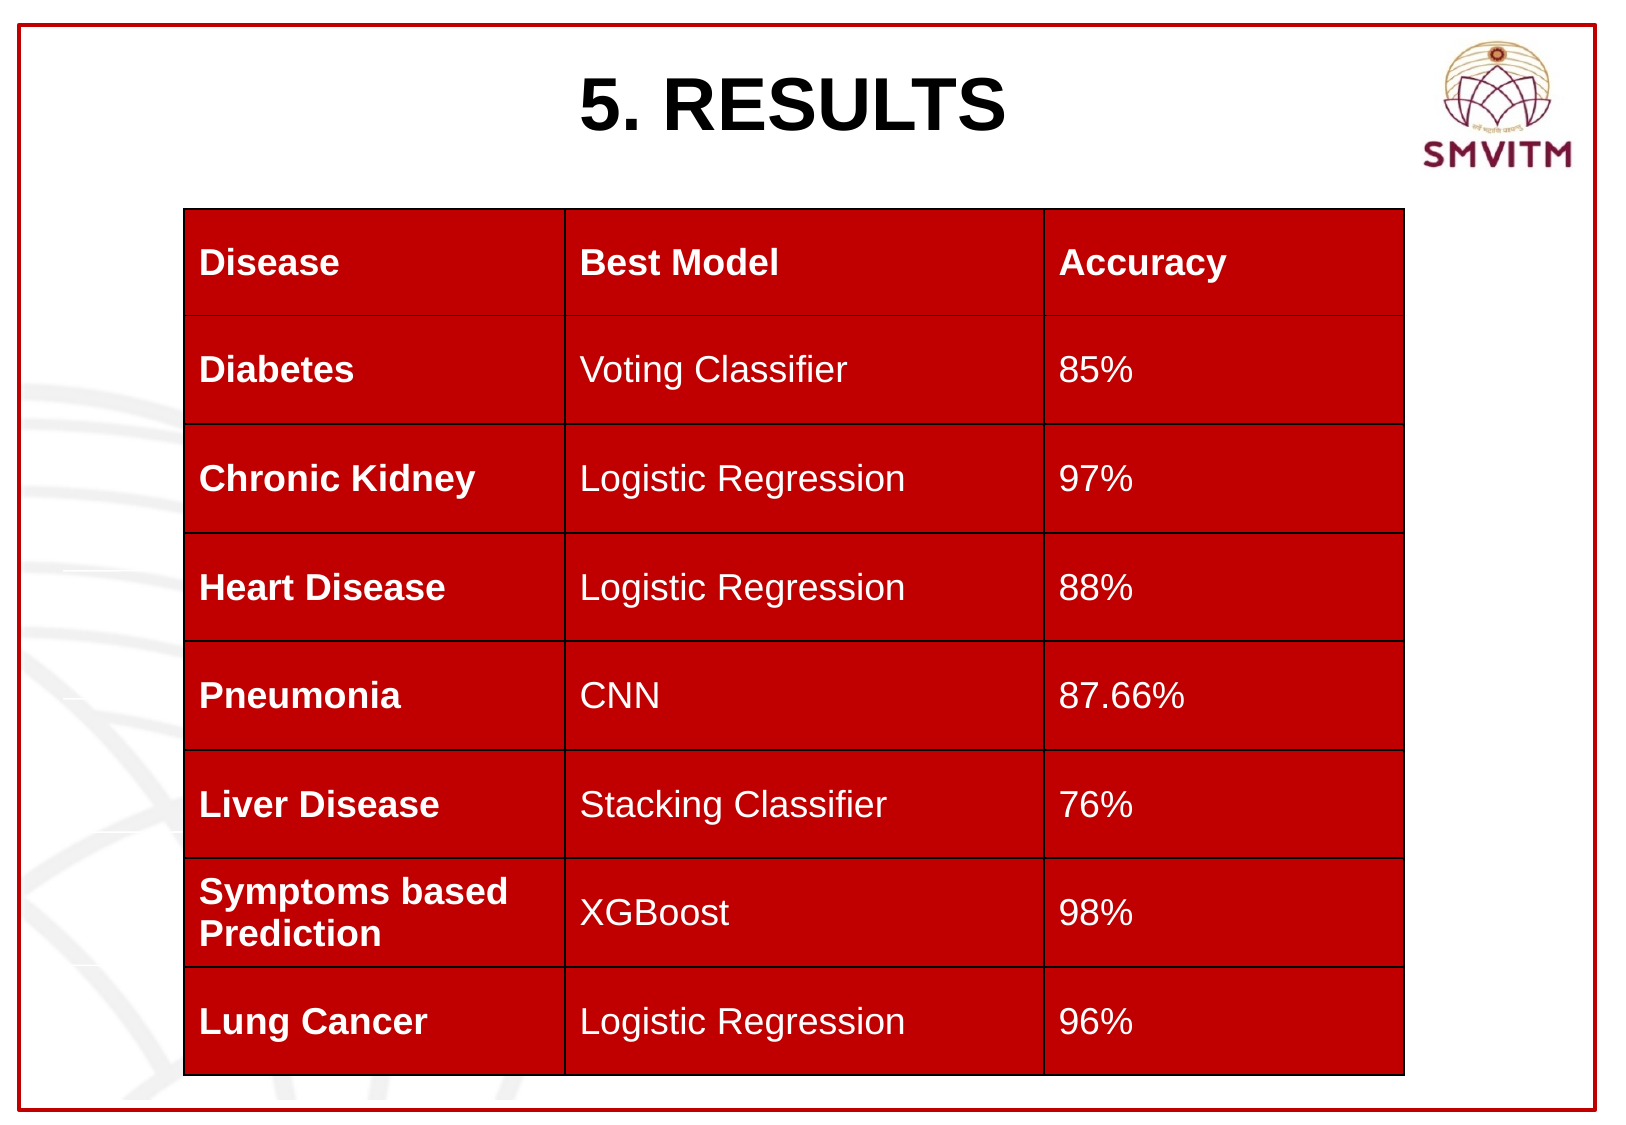

5. RESULTS
| Disease | Best Model | Accuracy |
| --- | --- | --- |
| Diabetes | Voting Classifier | 85% |
| Chronic Kidney | Logistic Regression | 97% |
| Heart Disease | Logistic Regression | 88% |
| Pneumonia | CNN | 87.66% |
| Liver Disease | Stacking Classifier | 76% |
| Symptoms based Prediction | XGBoost | 98% |
| Lung Cancer | Logistic Regression | 96% |